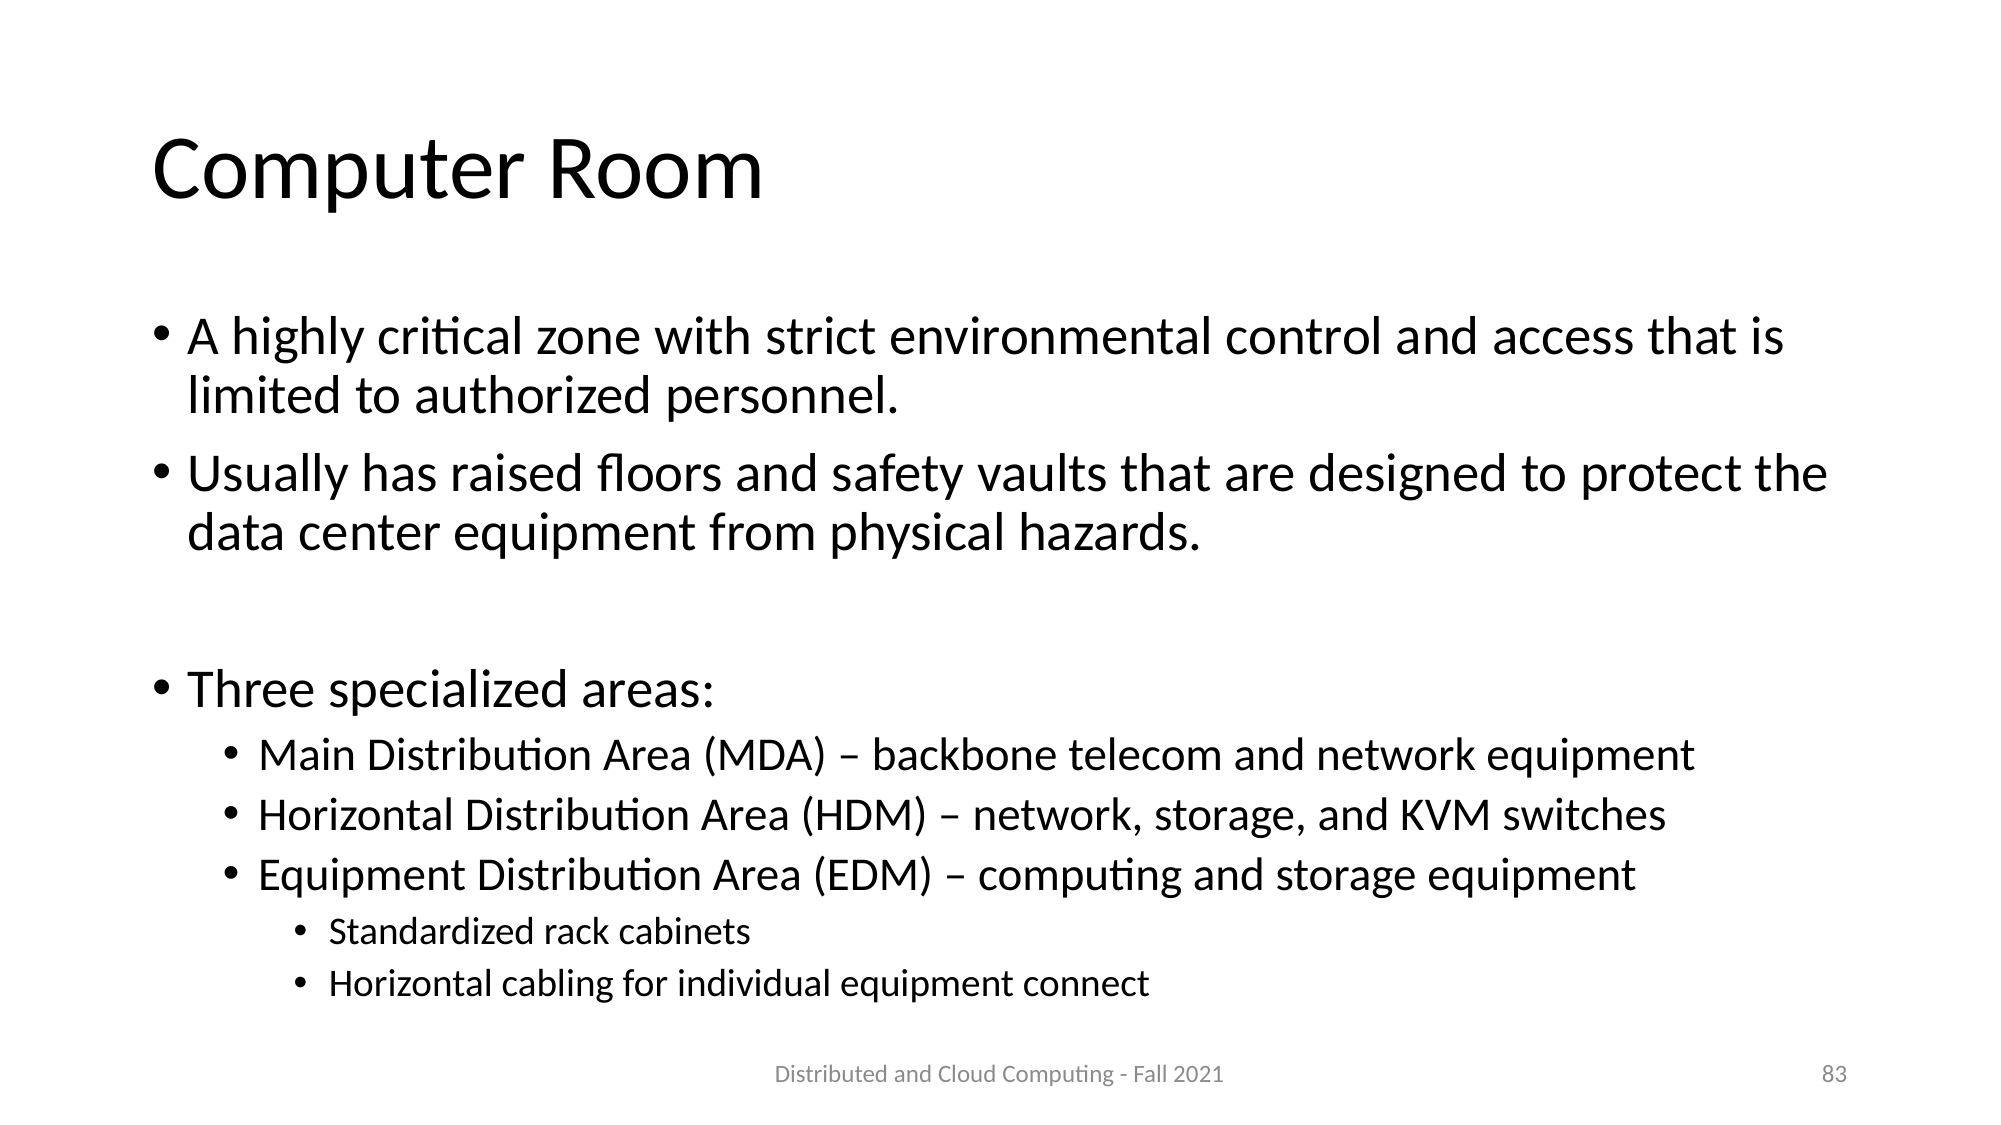

# Computer Room
A highly critical zone with strict environmental control and access that is limited to authorized personnel.
Usually has raised floors and safety vaults that are designed to protect the data center equipment from physical hazards.

Three specialized areas:
Main Distribution Area (MDA) – backbone telecom and network equipment
Horizontal Distribution Area (HDM) – network, storage, and KVM switches
Equipment Distribution Area (EDM) – computing and storage equipment
Standardized rack cabinets
Horizontal cabling for individual equipment connect
Distributed and Cloud Computing - Fall 2021
83